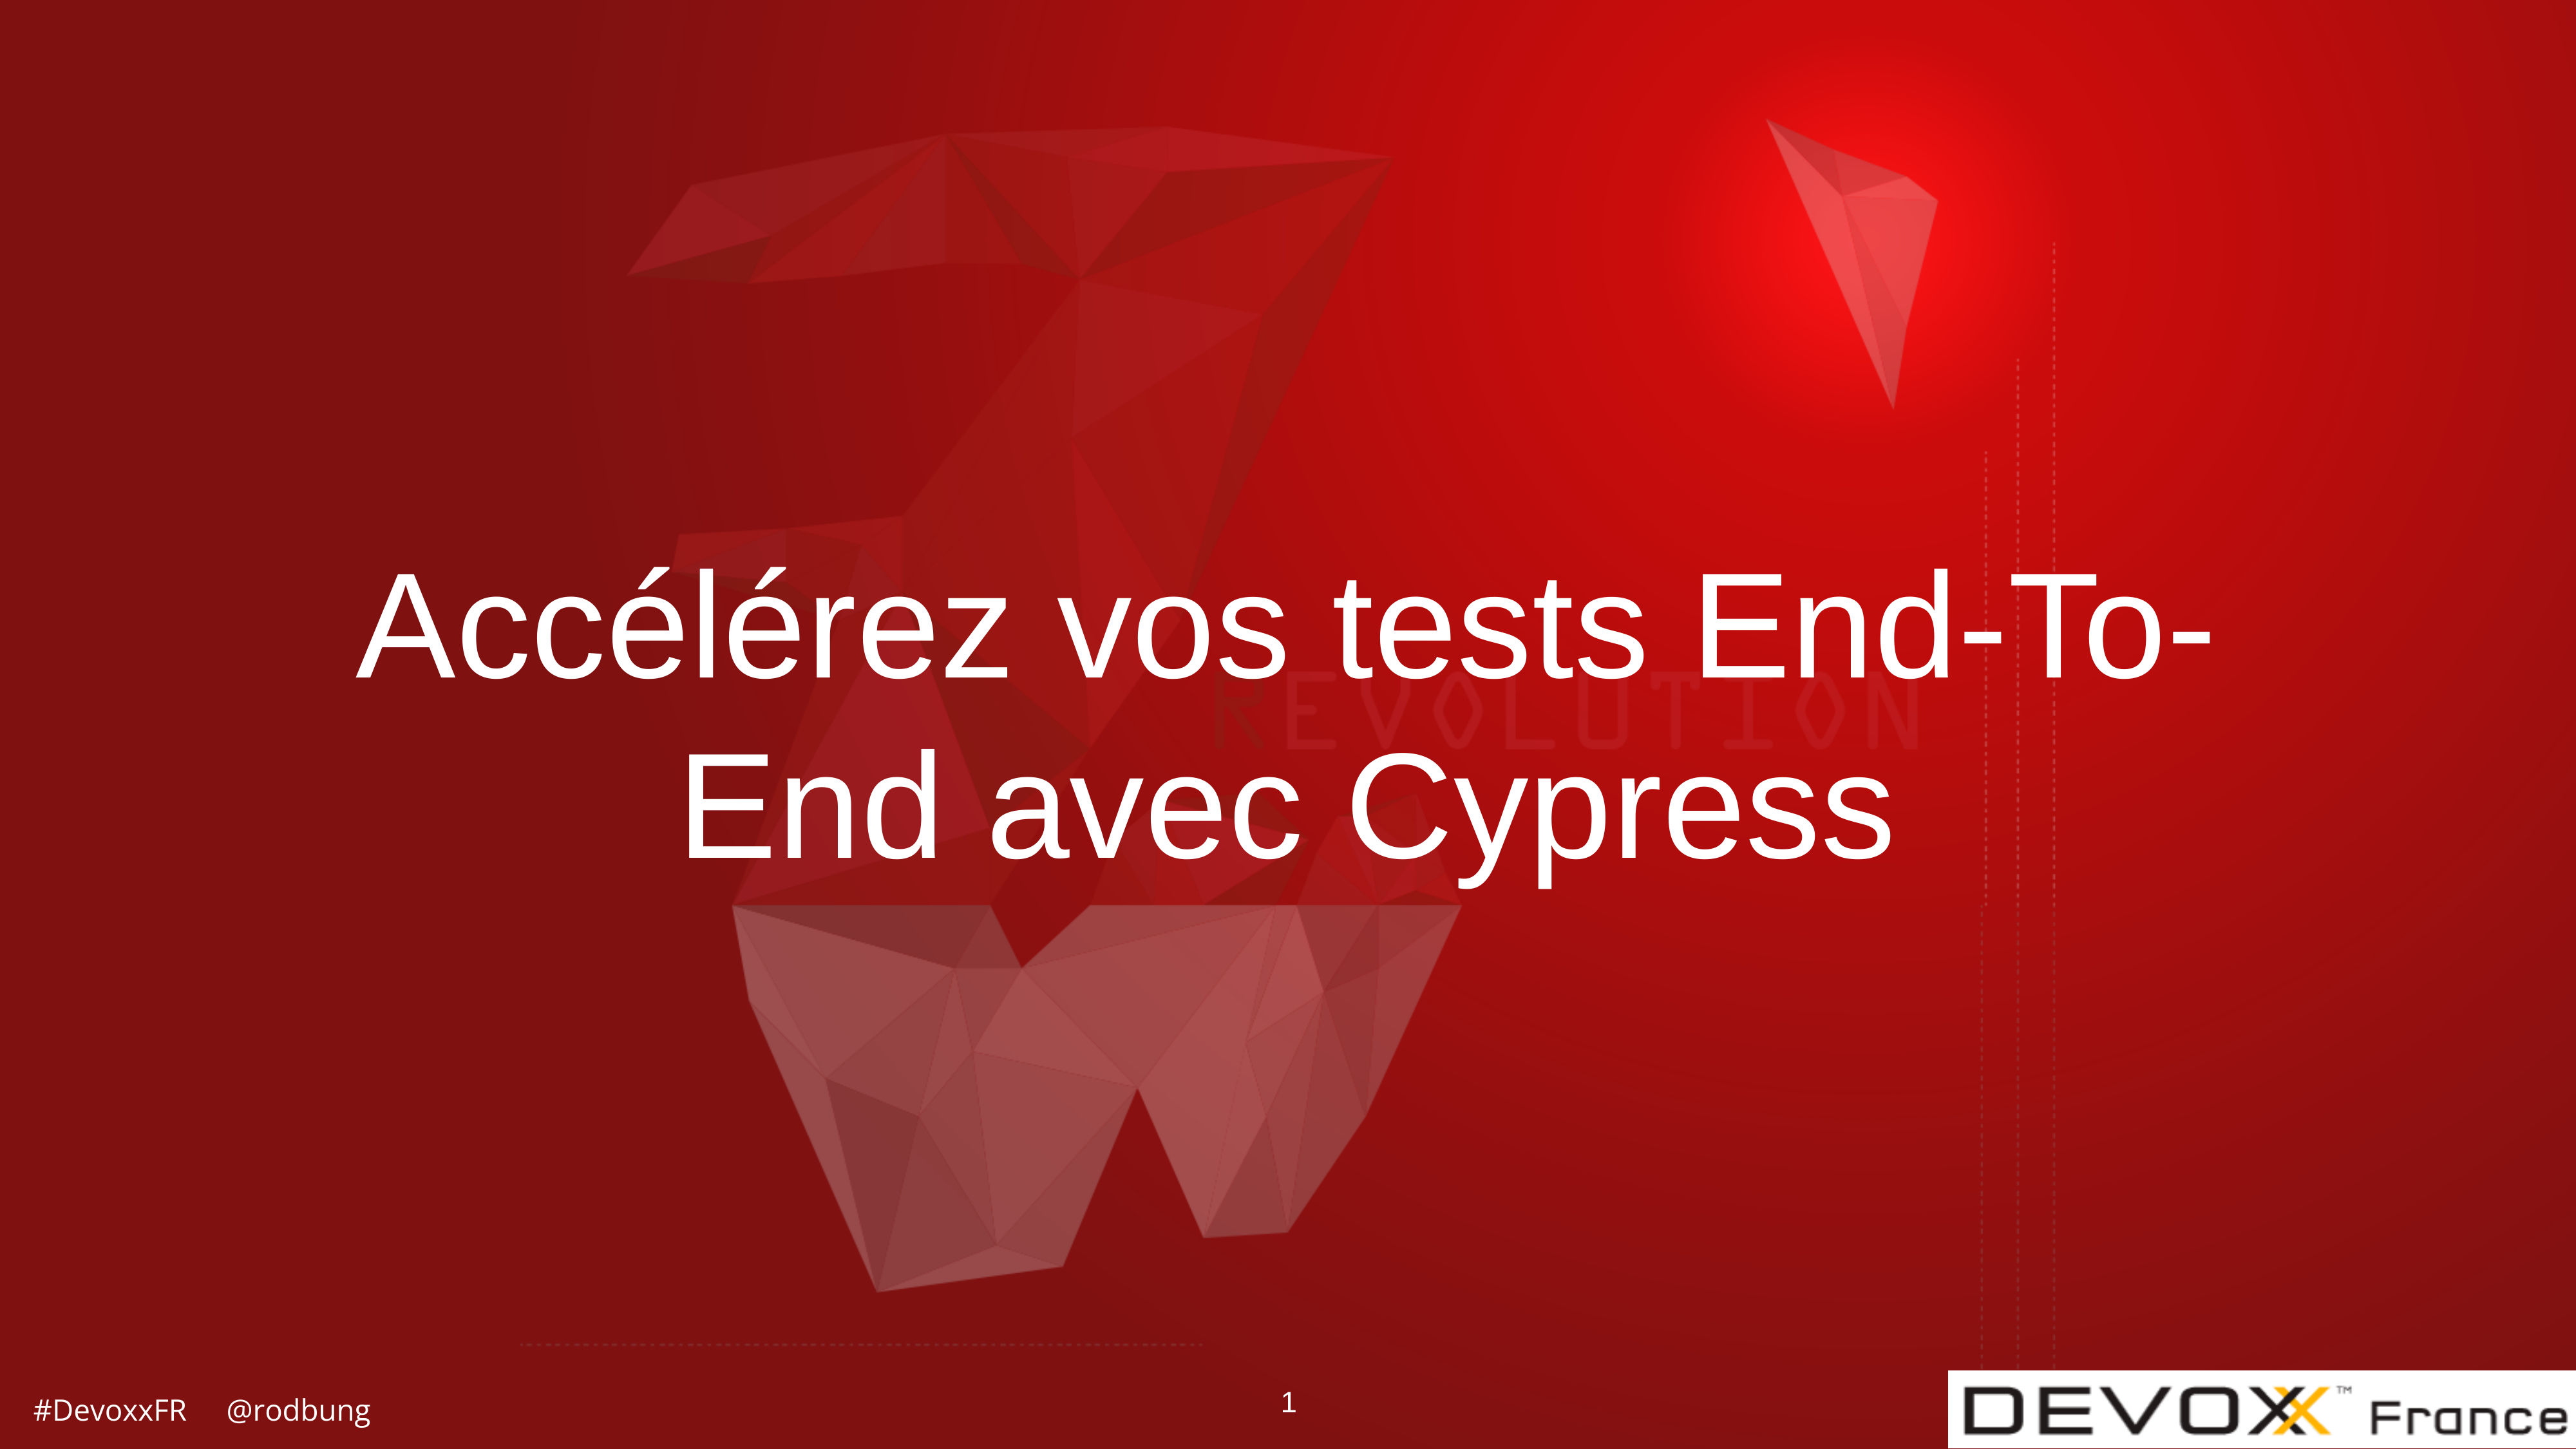

# Accélérez vos tests End-To-End avec Cypress

1